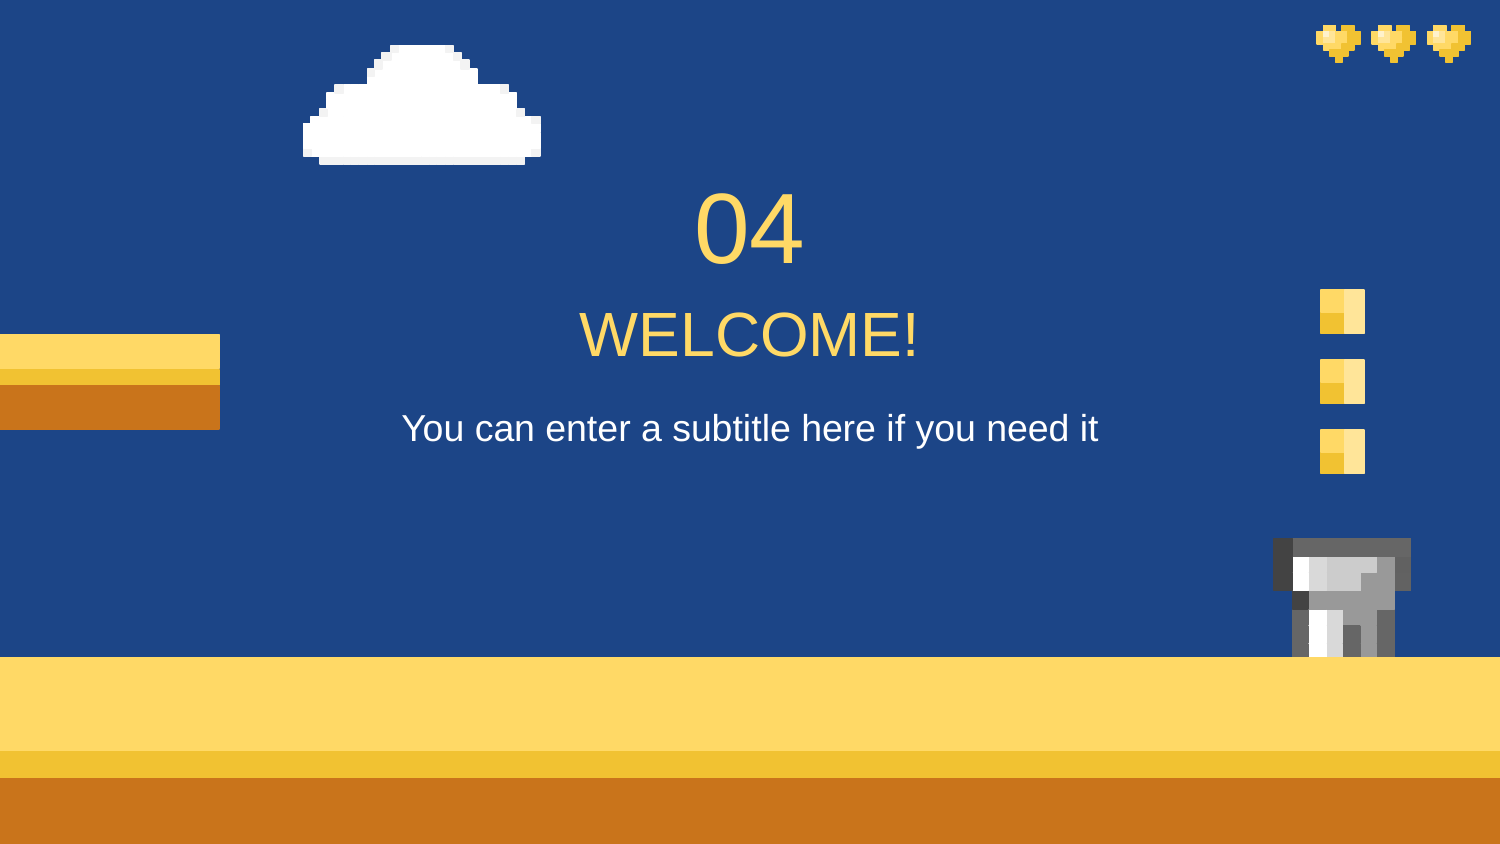

04
# WELCOME!

You can enter a subtitle here if you need it